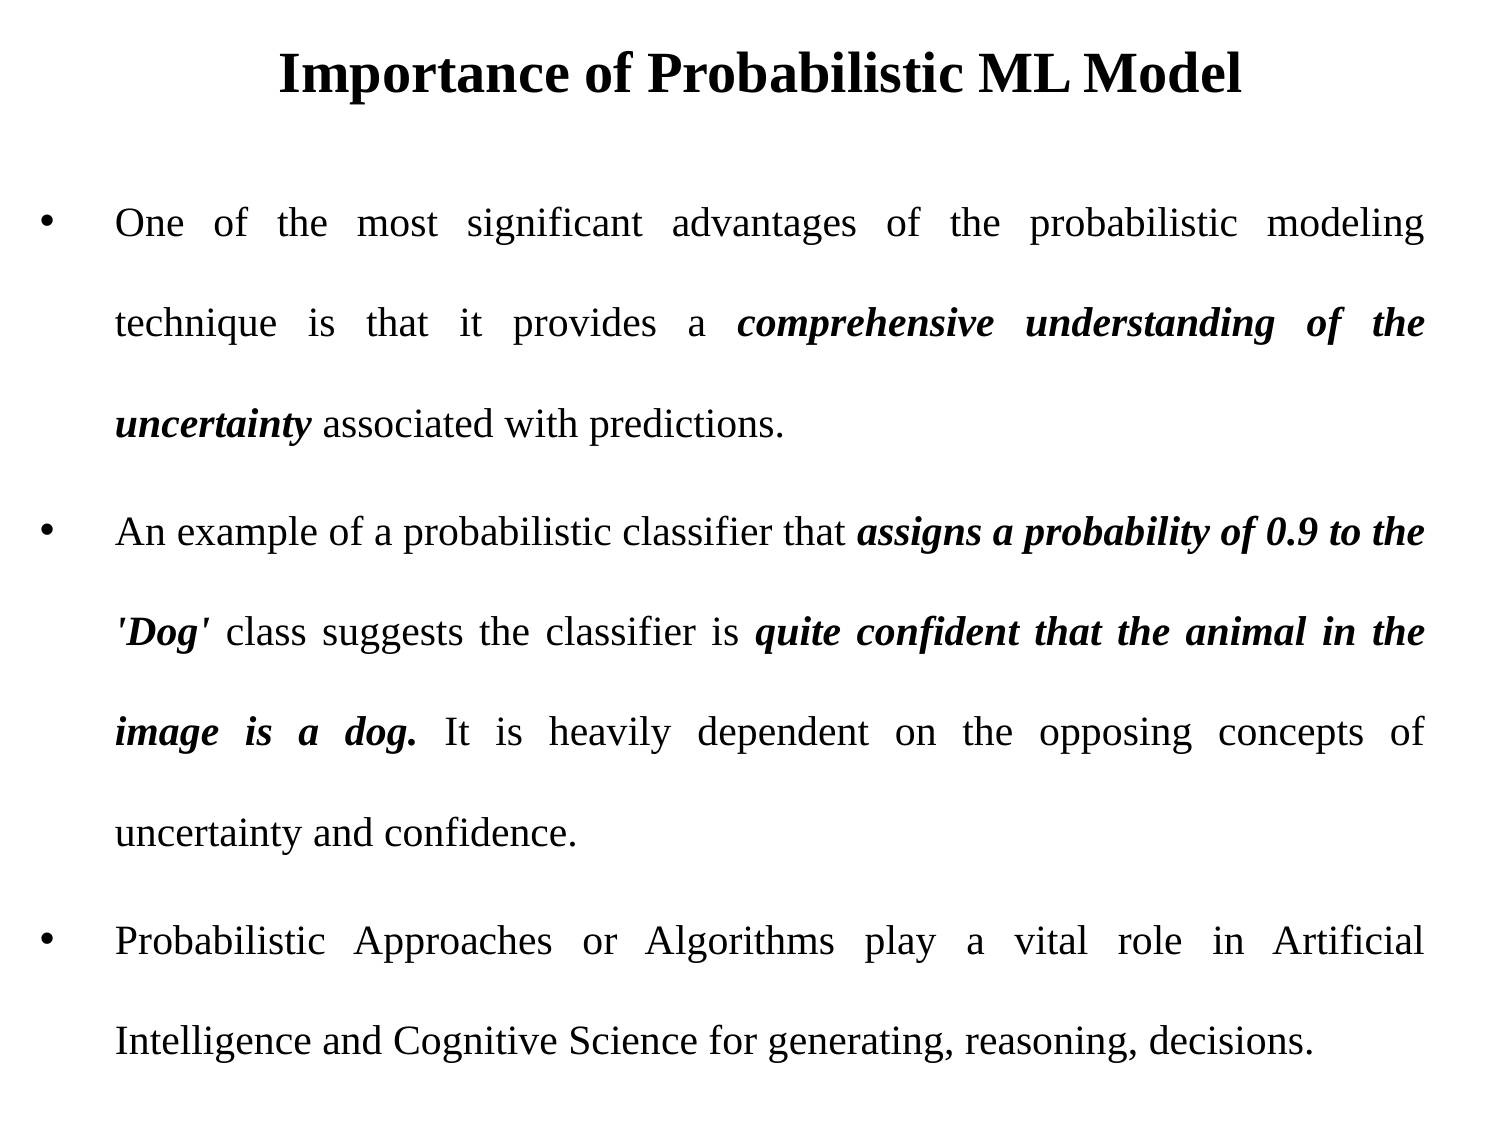

# Importance of Probabilistic ML Model
One of the most significant advantages of the probabilistic modeling technique is that it provides a comprehensive understanding of the uncertainty associated with predictions.
An example of a probabilistic classifier that assigns a probability of 0.9 to the 'Dog' class suggests the classifier is quite confident that the animal in the image is a dog. It is heavily dependent on the opposing concepts of uncertainty and confidence.
Probabilistic Approaches or Algorithms play a vital role in Artificial Intelligence and Cognitive Science for generating, reasoning, decisions.